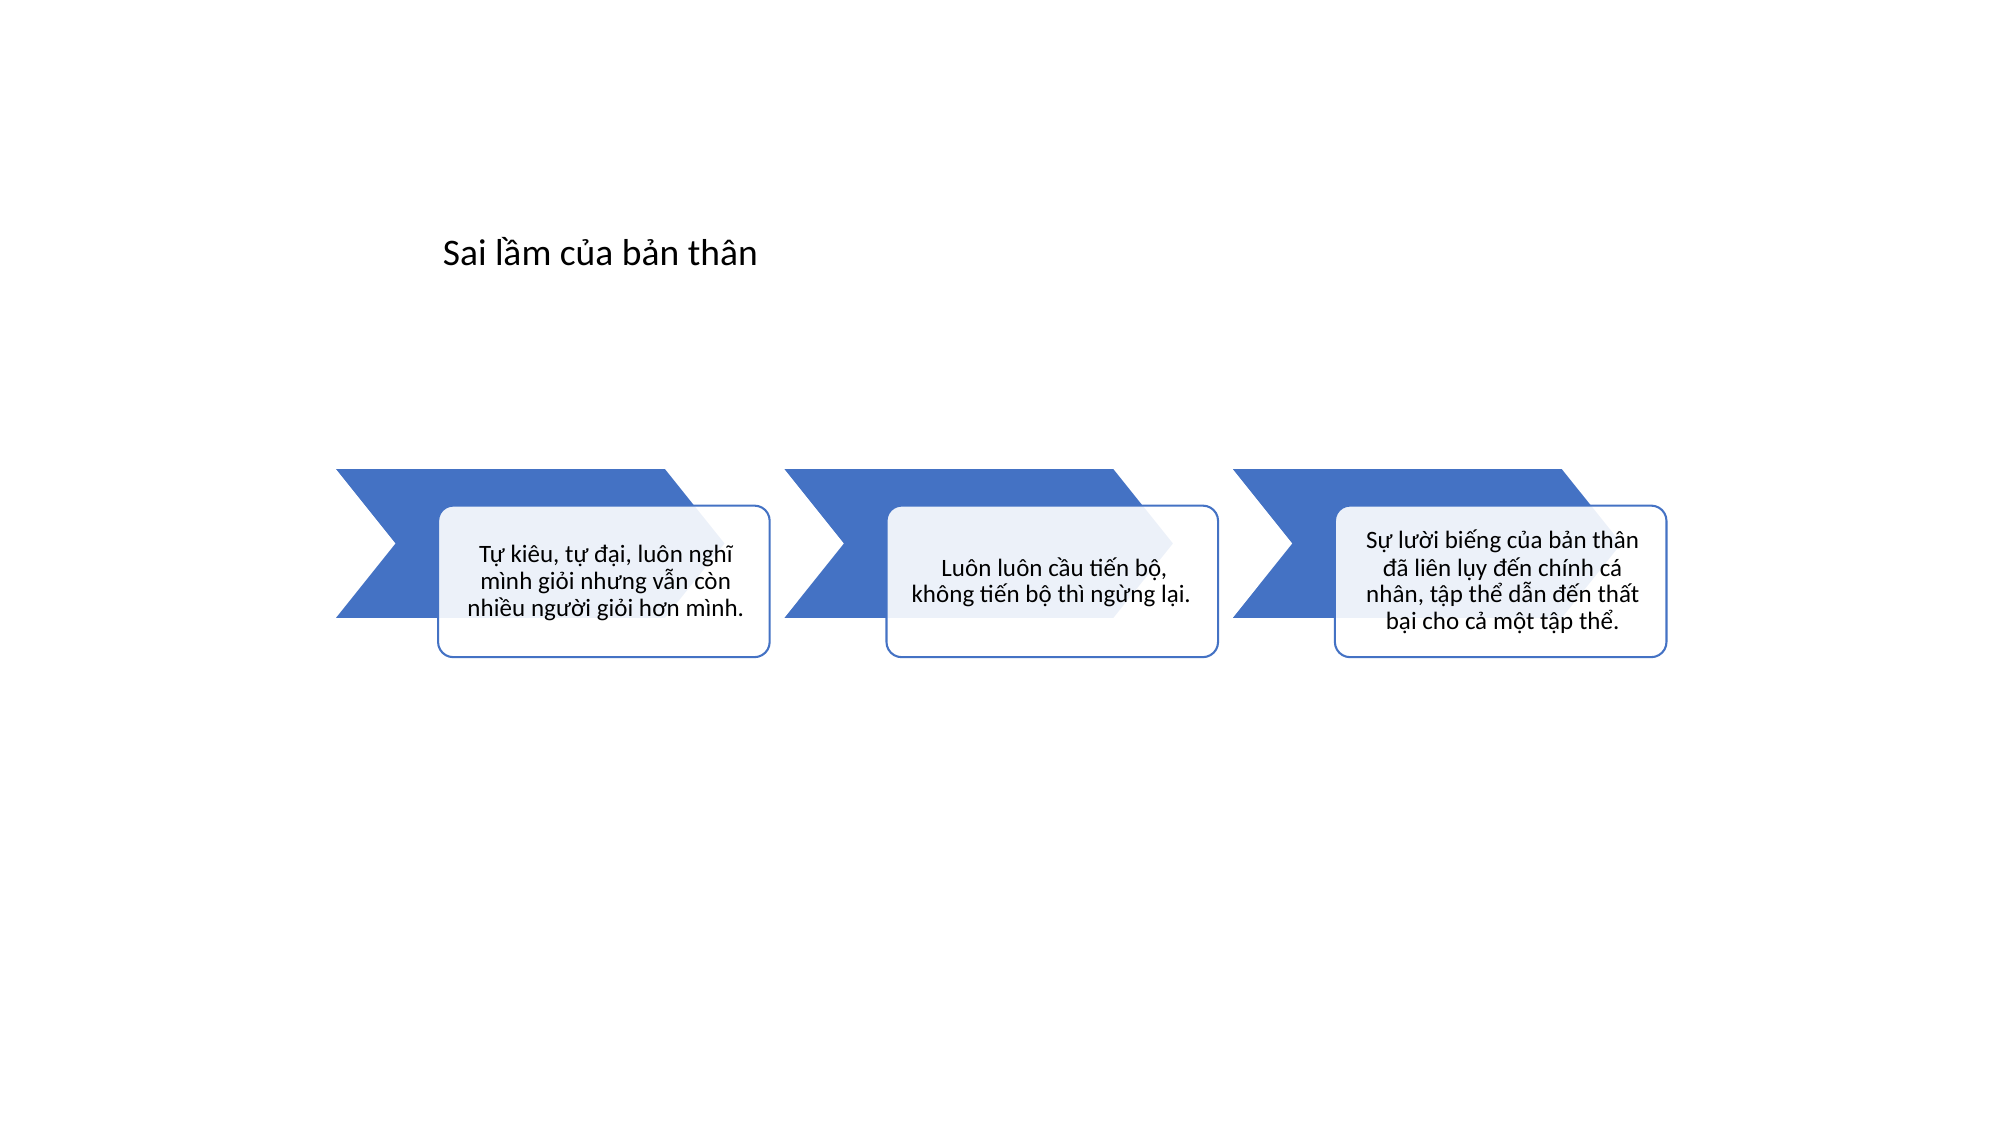

Tự kiêu, tự đại, luôn nghĩ mình giỏi nhưng vẫn còn nhiều người giỏi hơn mình.
Luôn luôn cầu tiến bộ, không tiến bộ thì ngừng lại.
Sự lười biếng của bản thân đã liên lụy đến chính cá nhân, tập thể dẫn đến thất bại cho cả một tập thể.
Sai lầm của bản thân